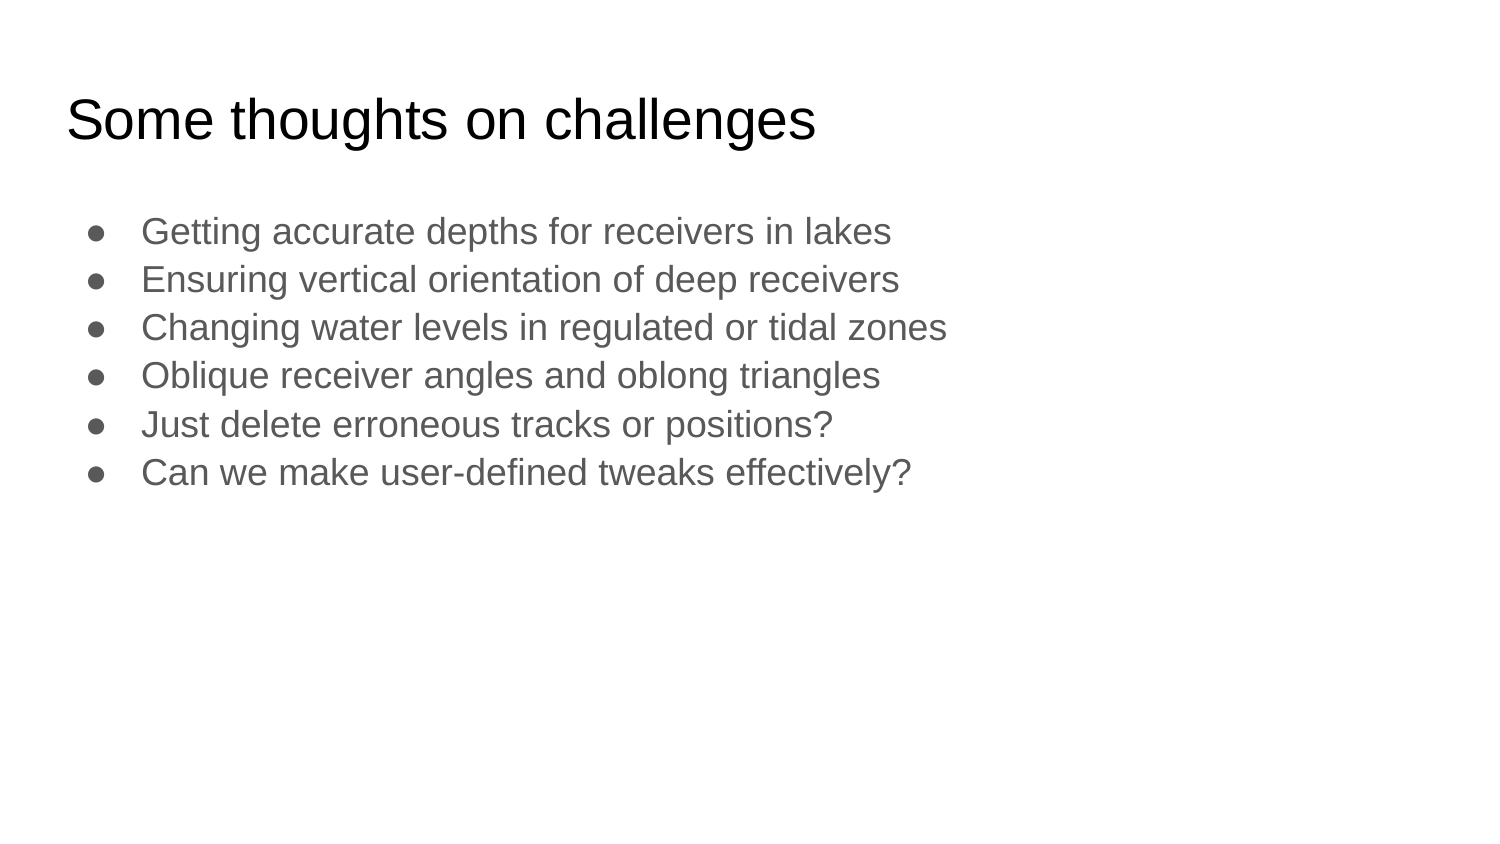

# Some thoughts on challenges
Getting accurate depths for receivers in lakes
Ensuring vertical orientation of deep receivers
Changing water levels in regulated or tidal zones
Oblique receiver angles and oblong triangles
Just delete erroneous tracks or positions?
Can we make user-defined tweaks effectively?